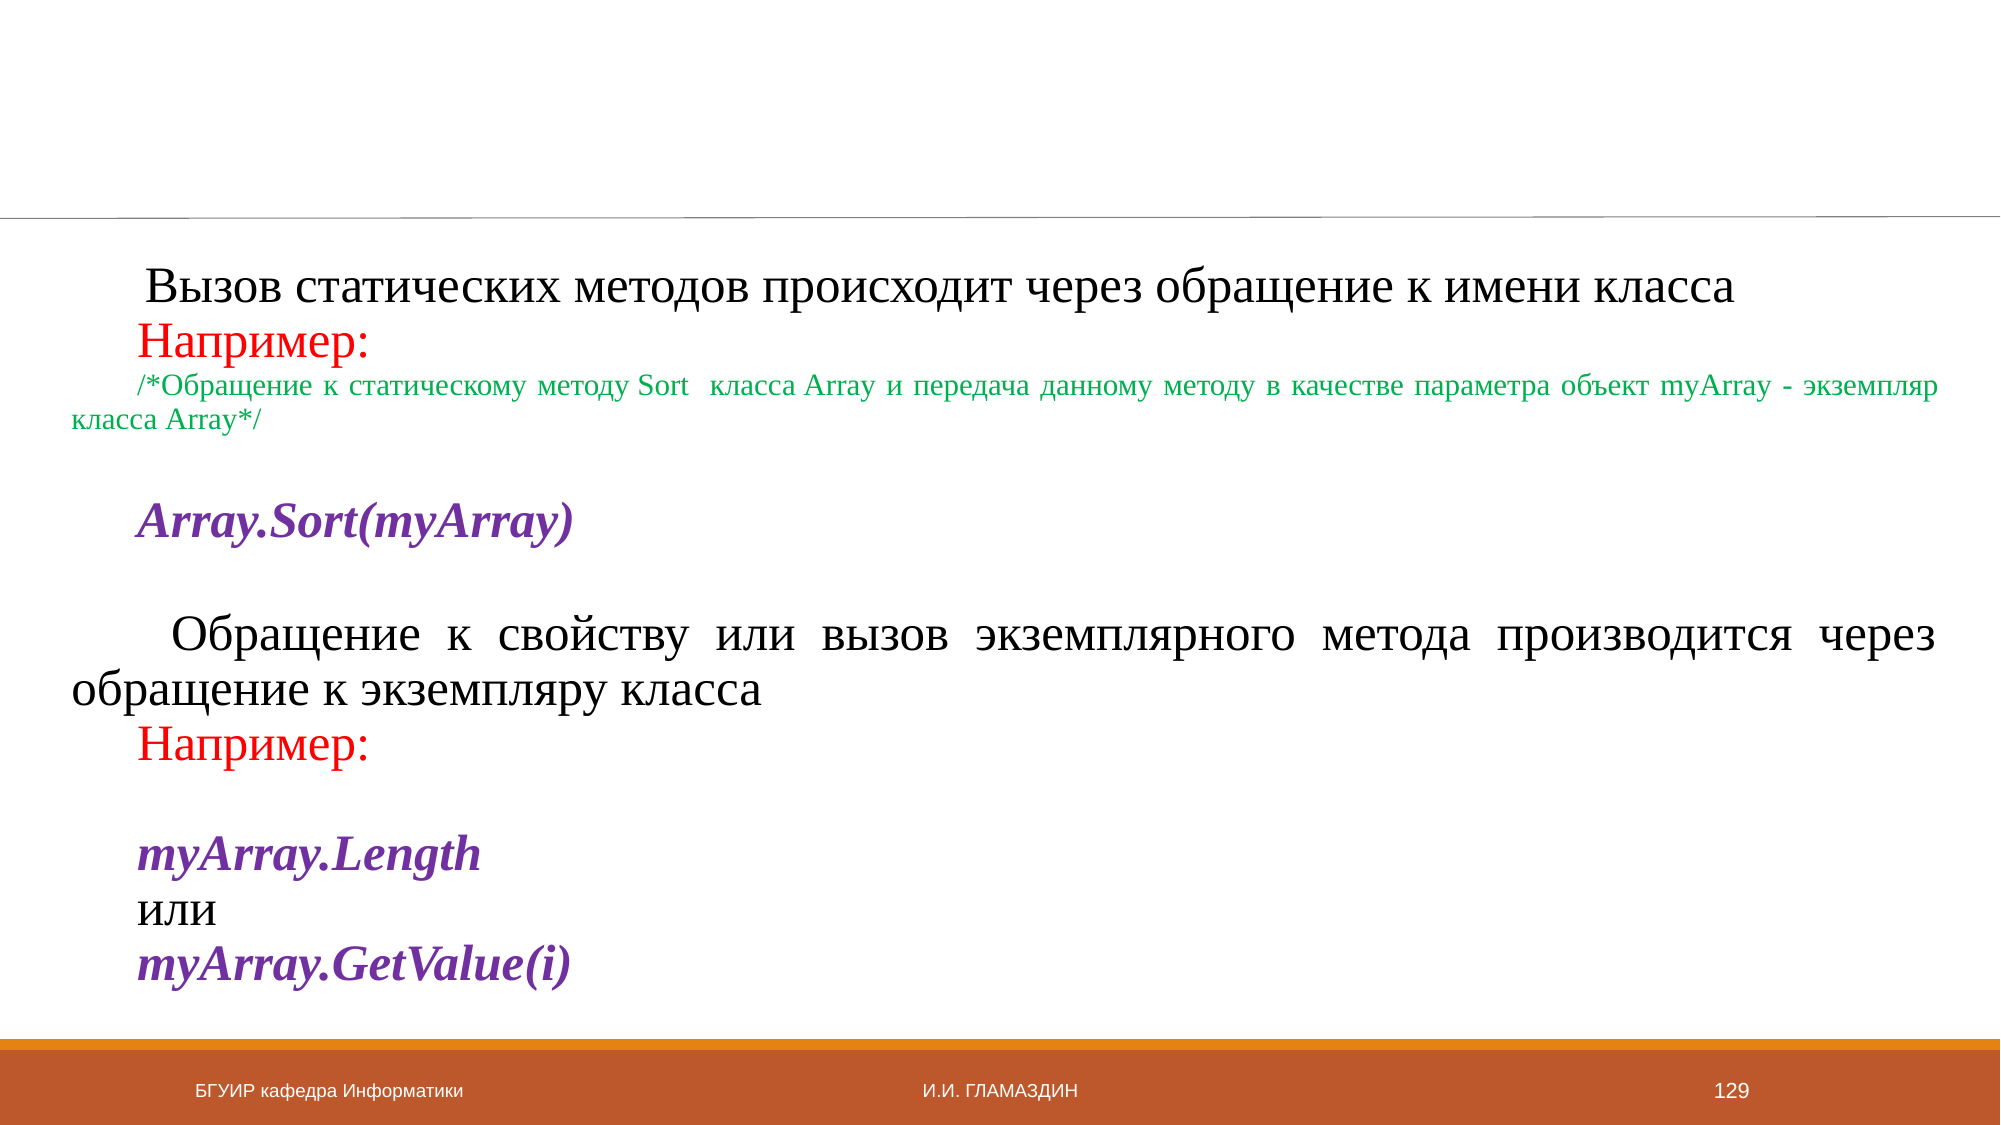

Вызов статических методов происходит через обращение к имени класса
Например:
/*Обращение к статическому методу Sort  класса Array и передача данному методу в качестве параметра объект myArray - экземпляр класса Array*/

Array.Sort(myArray)

 Обращение к свойству или вызов экземплярного метода производится через обращение к экземпляру класса
Например:

myArray.Length
или
myArray.GetValue(i)

БГУИР кафедра Информатики
И.И. Гламаздин
129